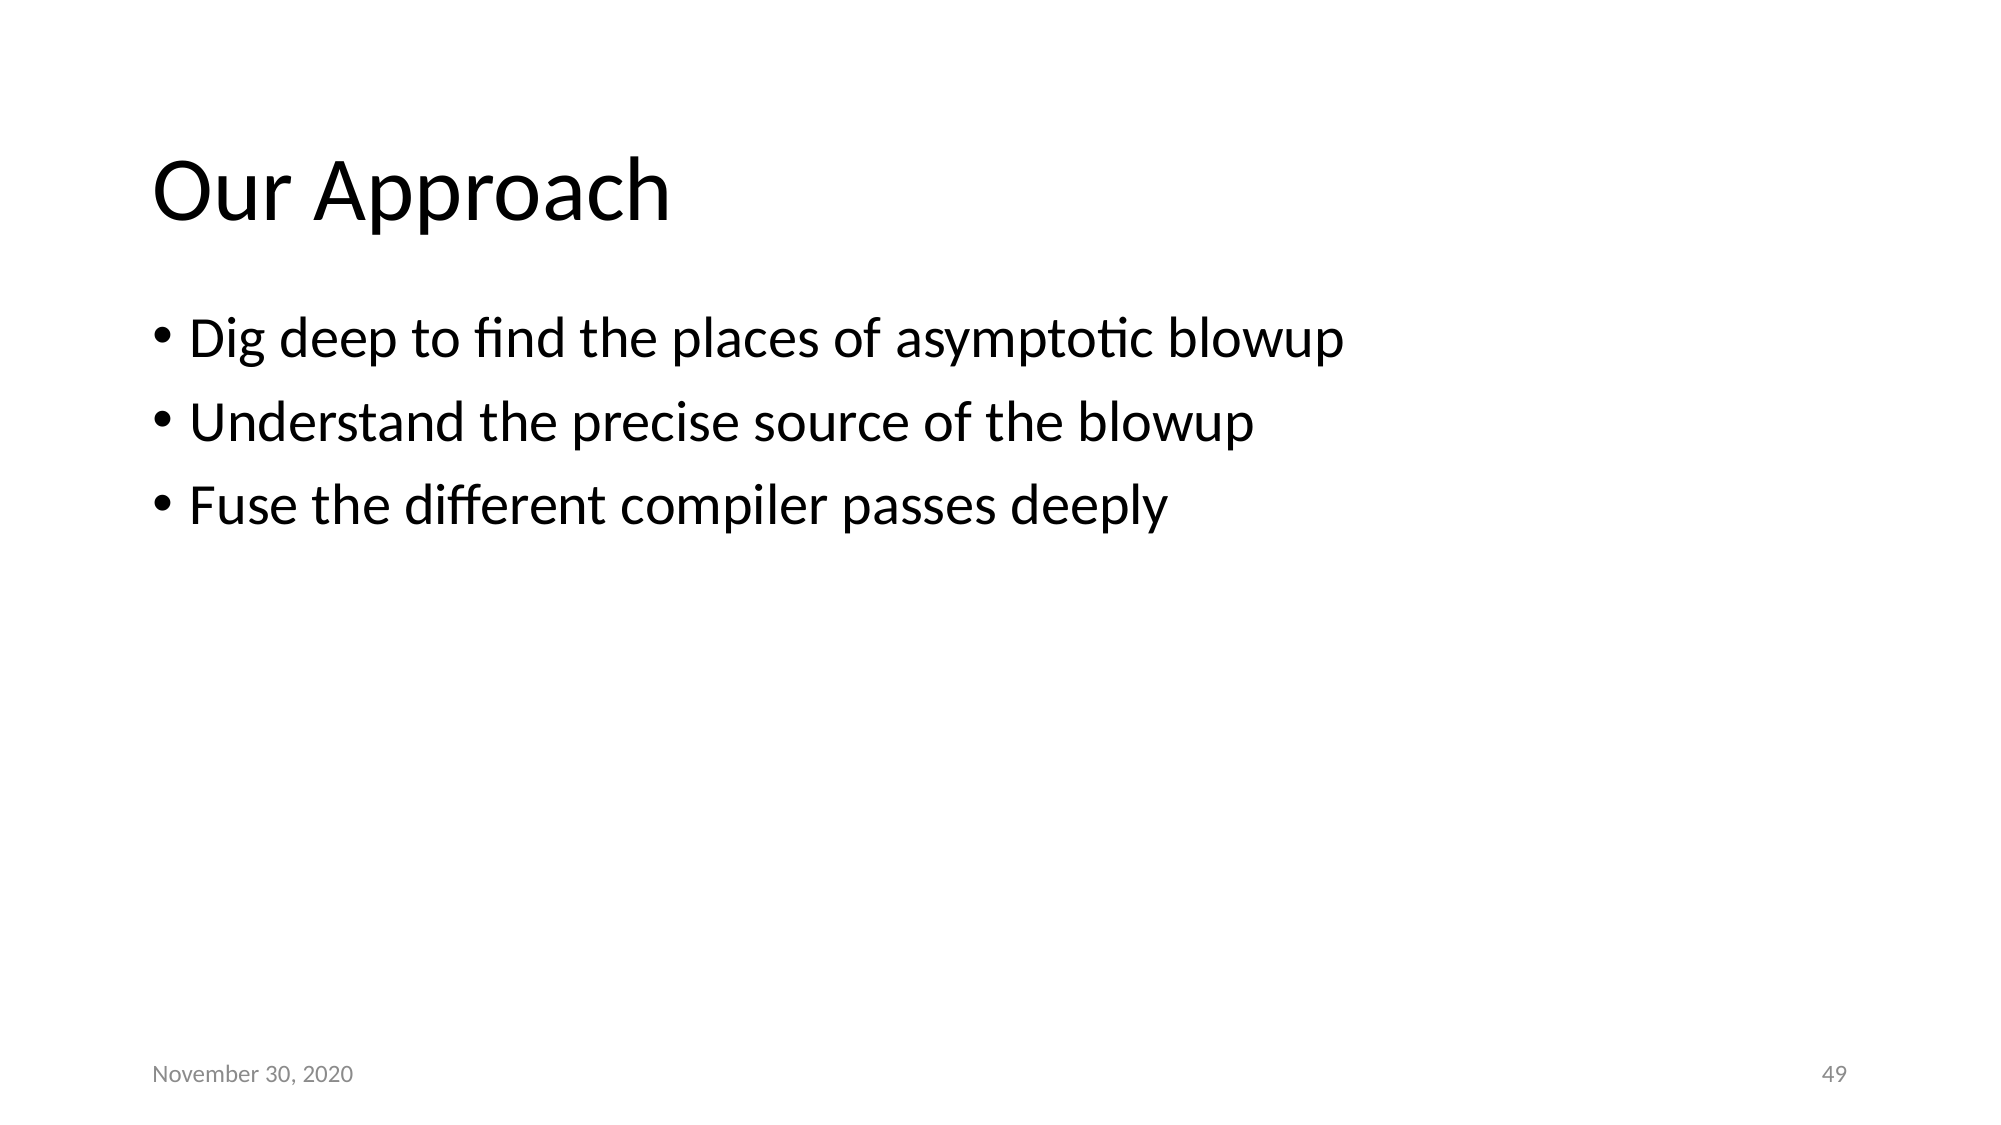

# Our Approach
Dig deep to find the places of asymptotic blowup
Understand the precise source of the blowup
Fuse the different compiler passes deeply

November 30, 2020
49